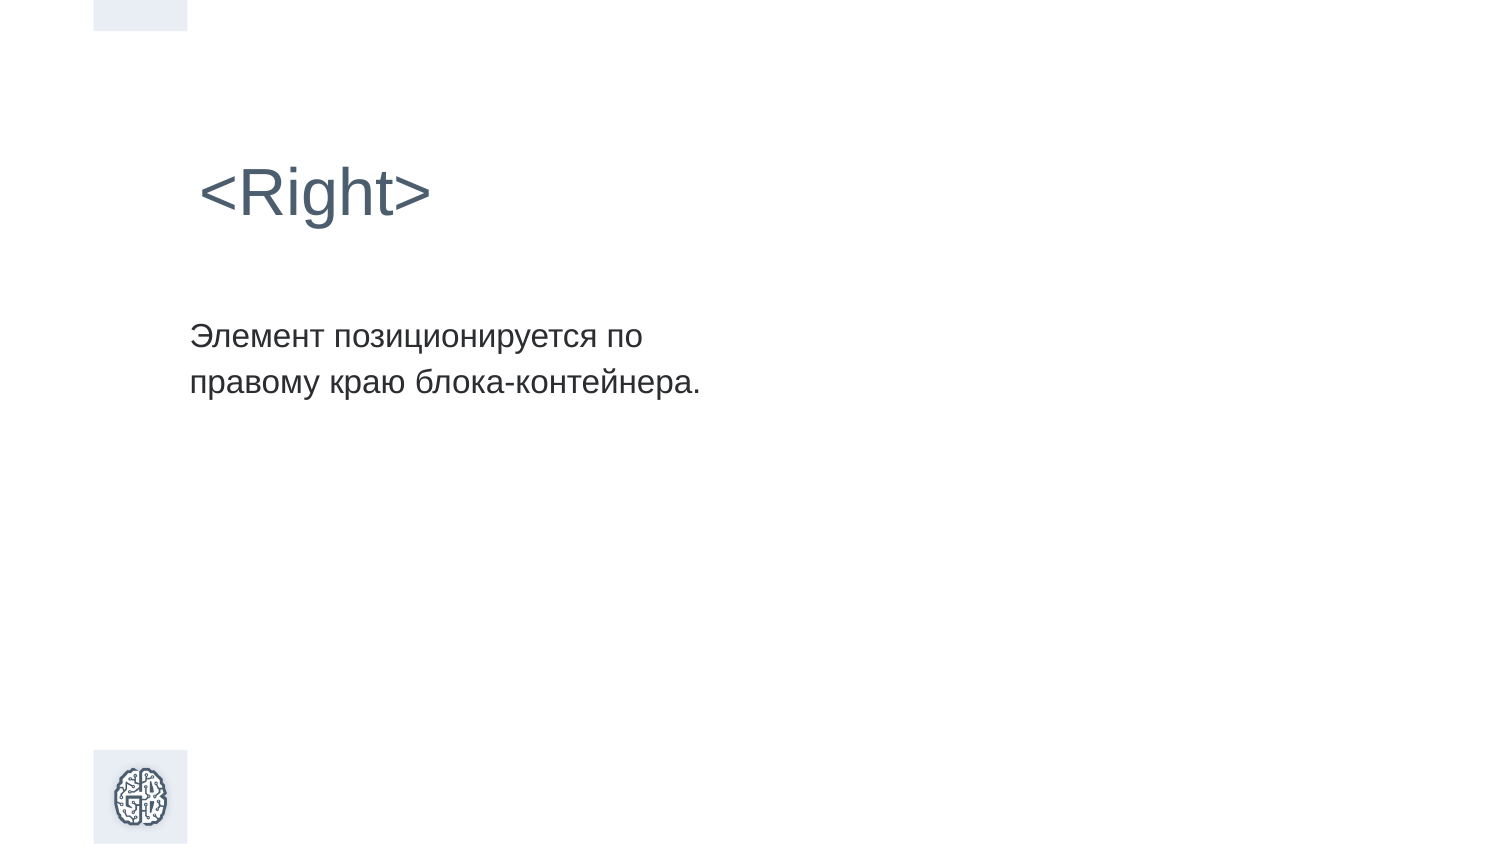

<Right>
Элемент позиционируется по правому краю блока-контейнера.